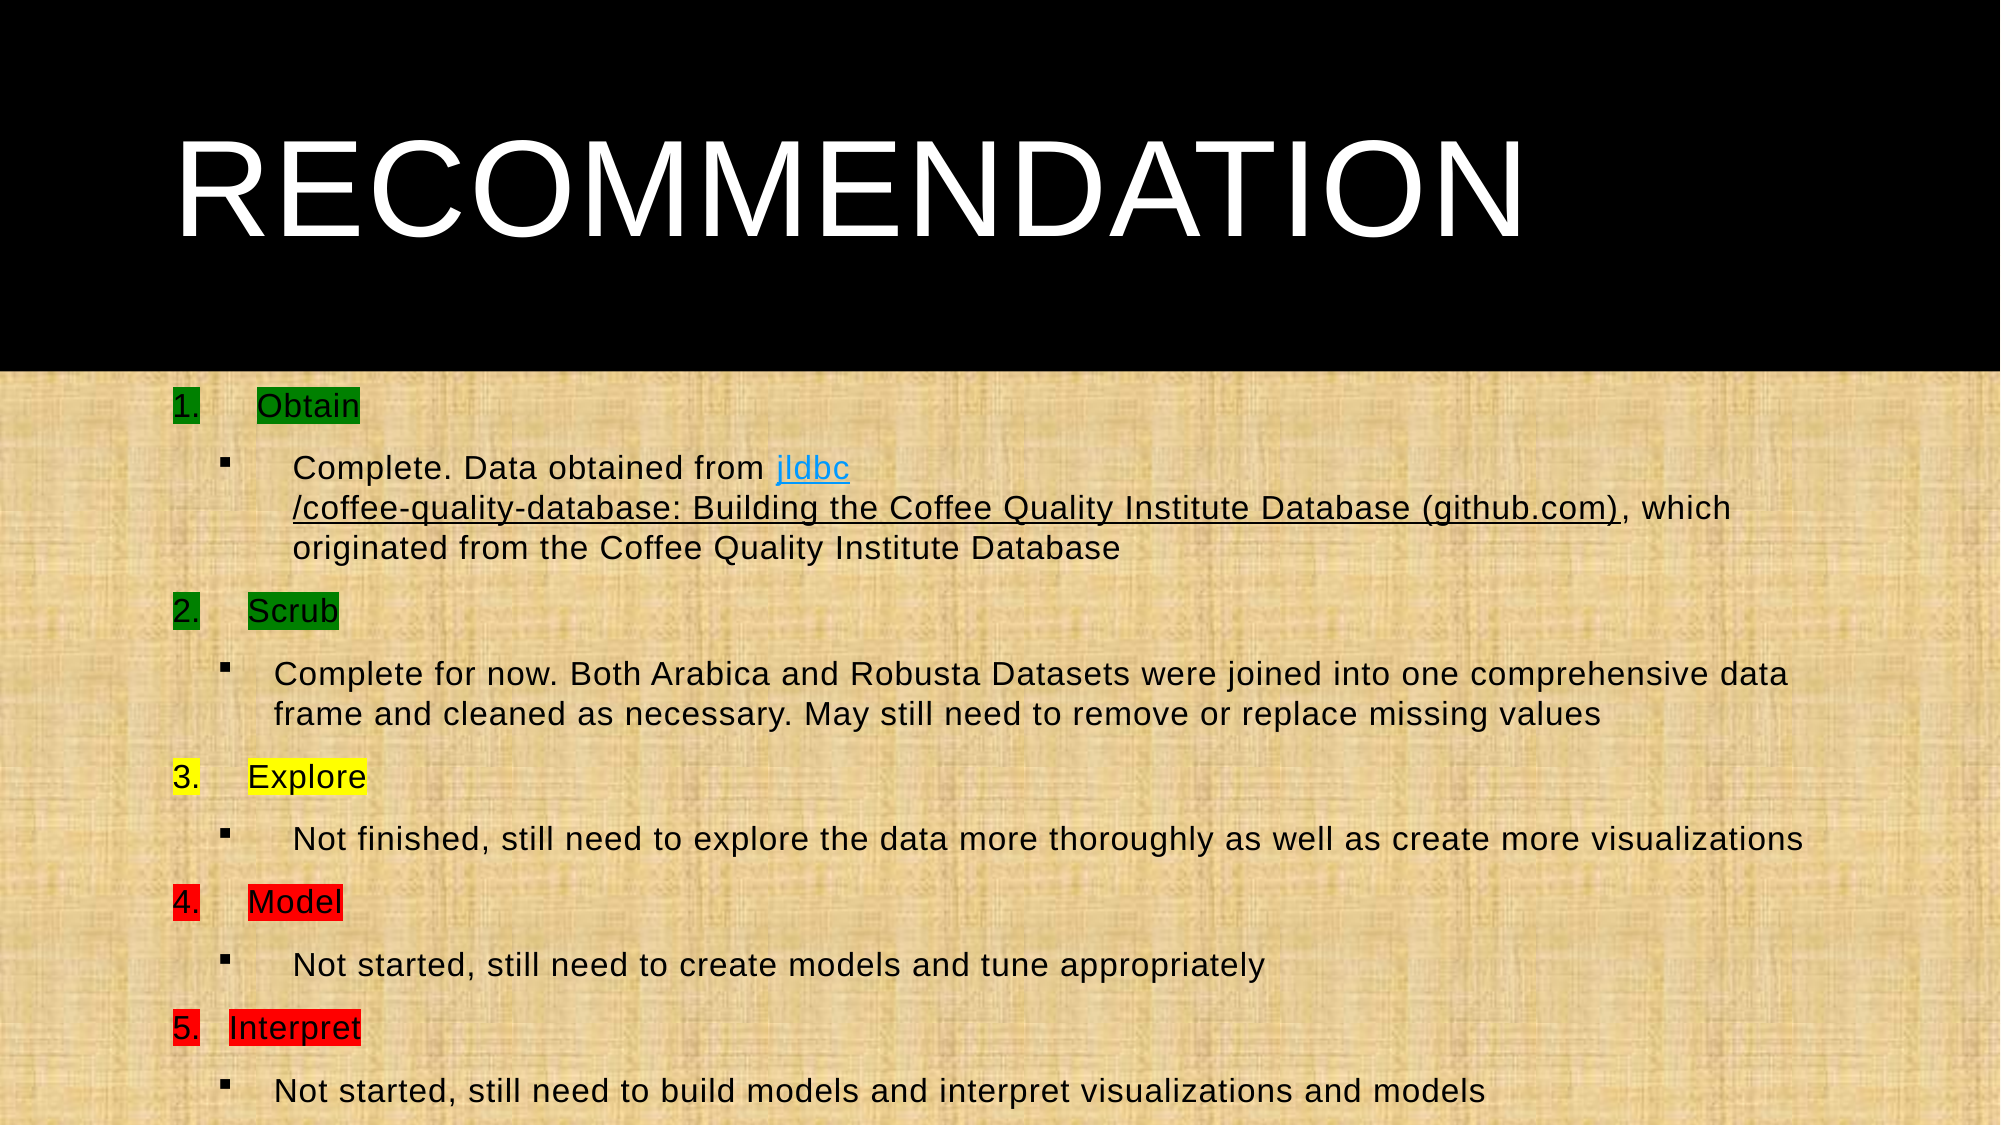

# Recommendation
Obtain
Complete. Data obtained from jldbc/coffee-quality-database: Building the Coffee Quality Institute Database (github.com), which originated from the Coffee Quality Institute Database
Scrub
Complete for now. Both Arabica and Robusta Datasets were joined into one comprehensive data frame and cleaned as necessary. May still need to remove or replace missing values
Explore
Not finished, still need to explore the data more thoroughly as well as create more visualizations
Model
Not started, still need to create models and tune appropriately
Interpret
Not started, still need to build models and interpret visualizations and models